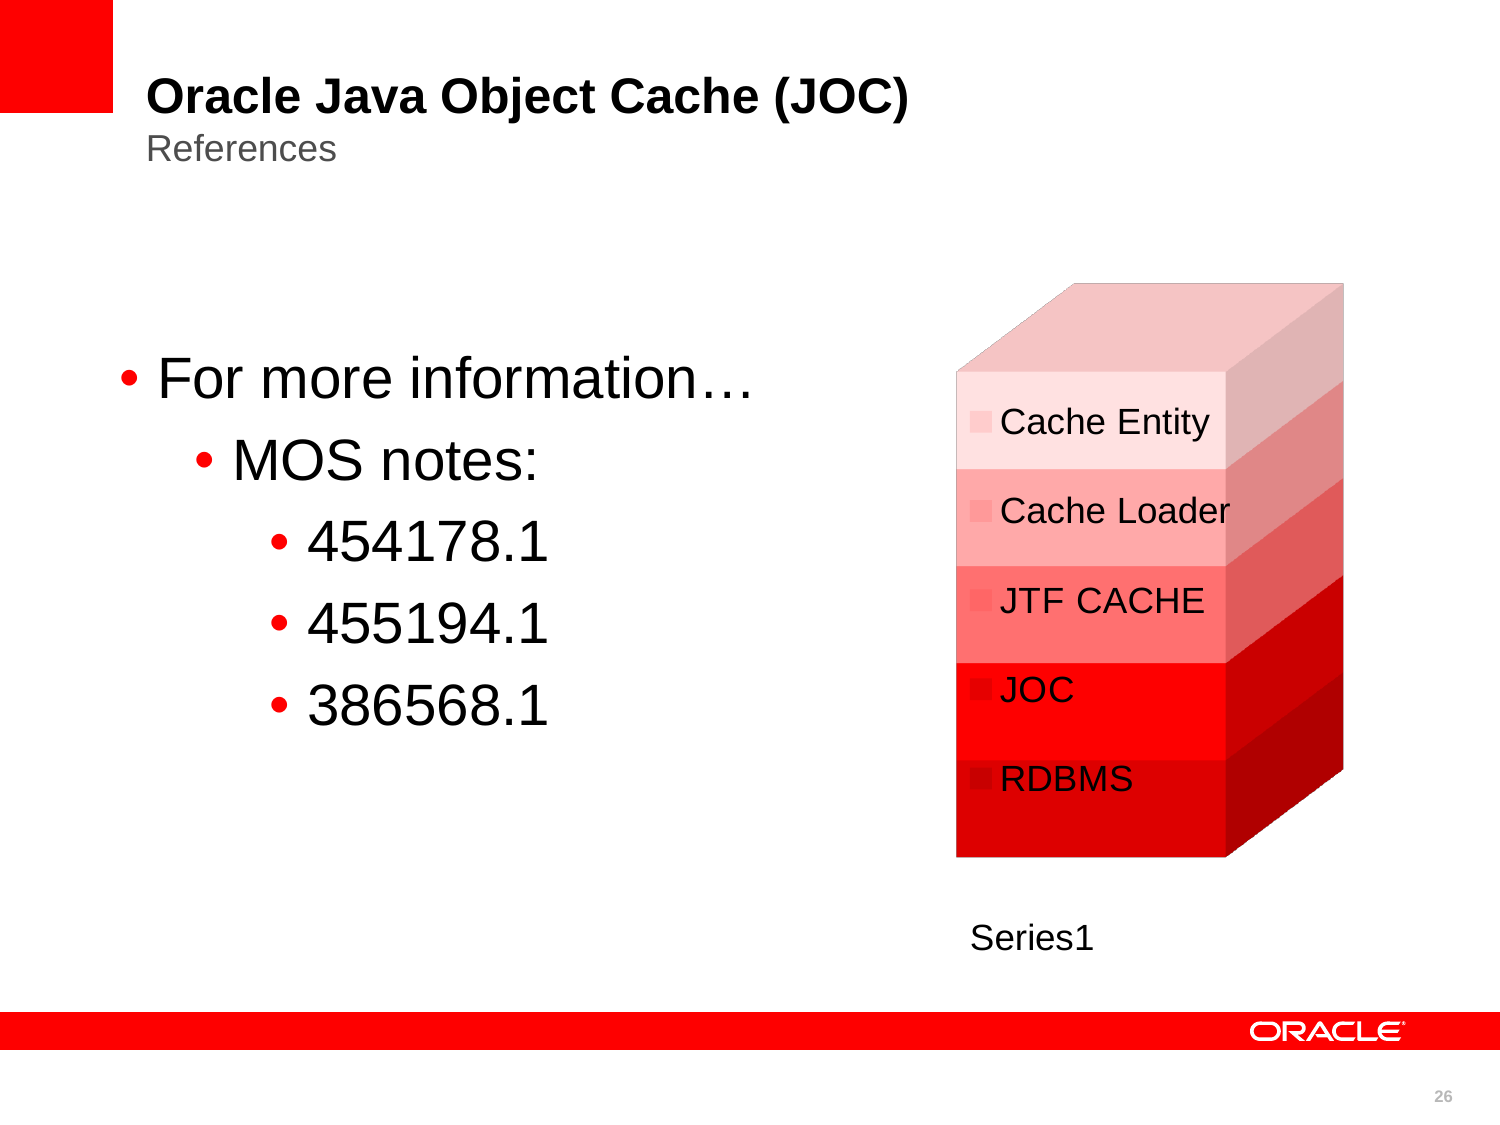

Oracle Java Object Cache (JOC)
References

[unsupported chart]

For more information…
MOS notes:
454178.1
455194.1
386568.1